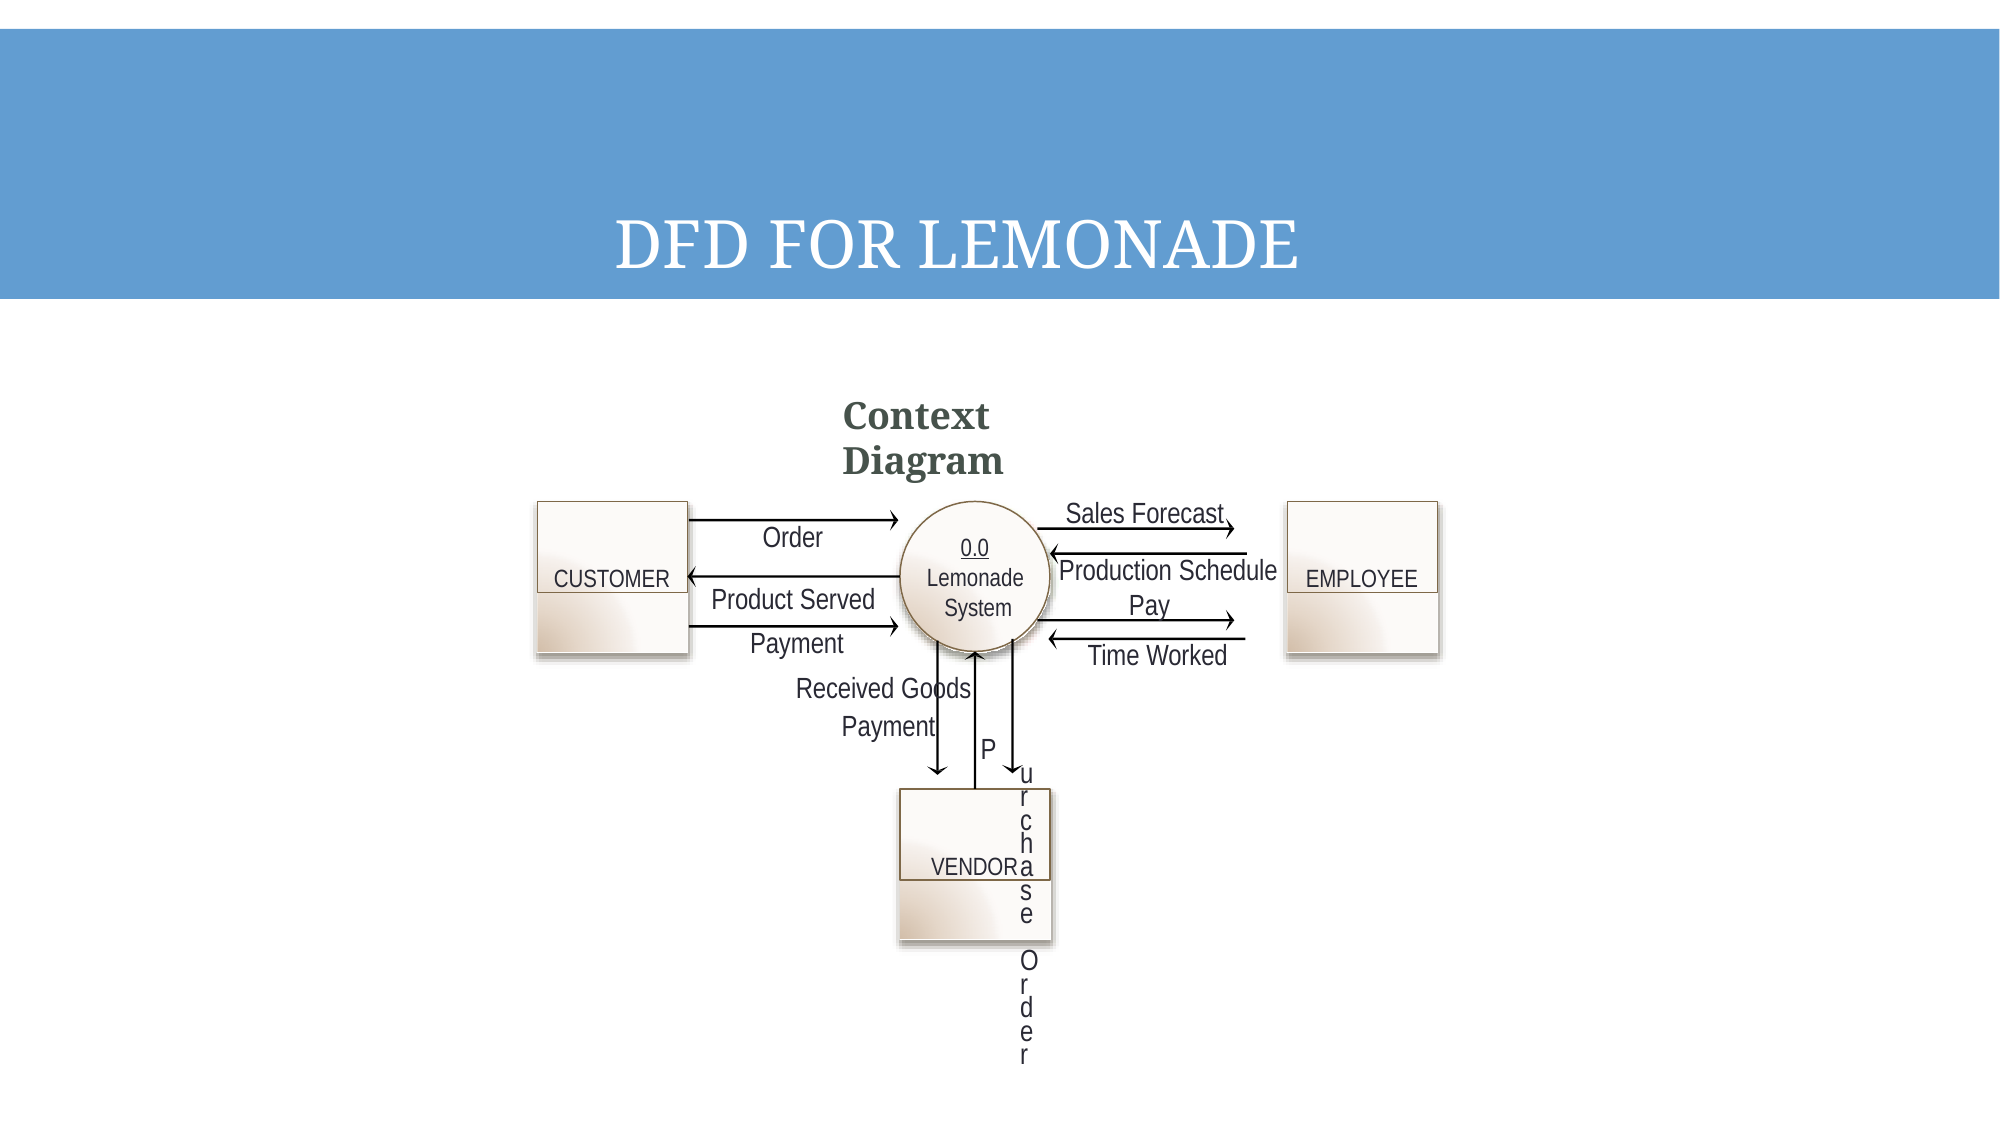

# DFD for Lemonade Stand
Context Diagram
Sales Forecast
Production Schedule  Pay
Time Worked

CUSTOMER

EMPLOYEE

Order
Product Served  Payment

0.0
Lemonade  System

Received Goods  Payment
Purchase Order

VENDOR